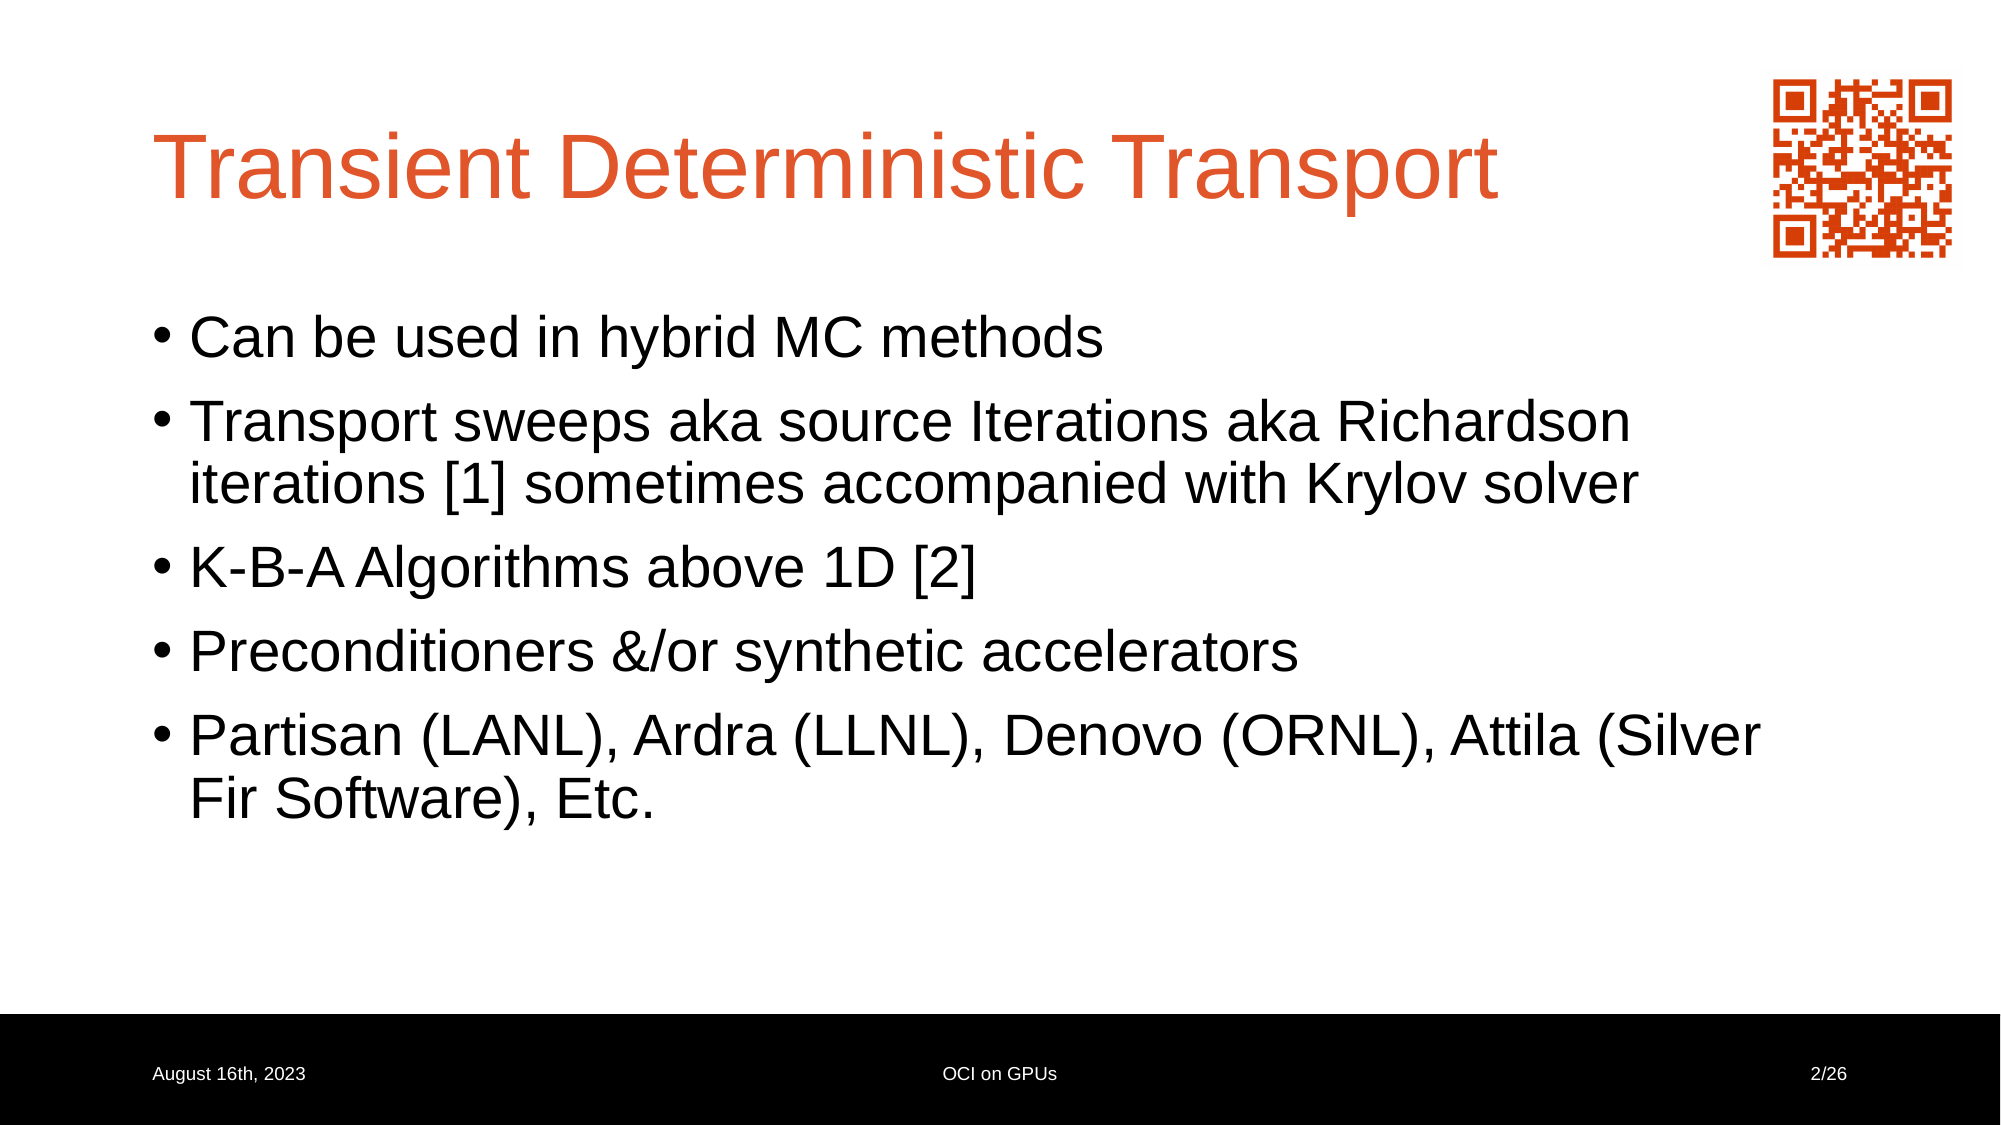

# Transient Deterministic Transport
Can be used in hybrid MC methods
Transport sweeps aka source Iterations aka Richardson iterations [1] sometimes accompanied with Krylov solver
K-B-A Algorithms above 1D [2]
Preconditioners &/or synthetic accelerators
Partisan (LANL), Ardra (LLNL), Denovo (ORNL), Attila (Silver Fir Software), Etc.
August 16th, 2023
OCI on GPUs
2/26